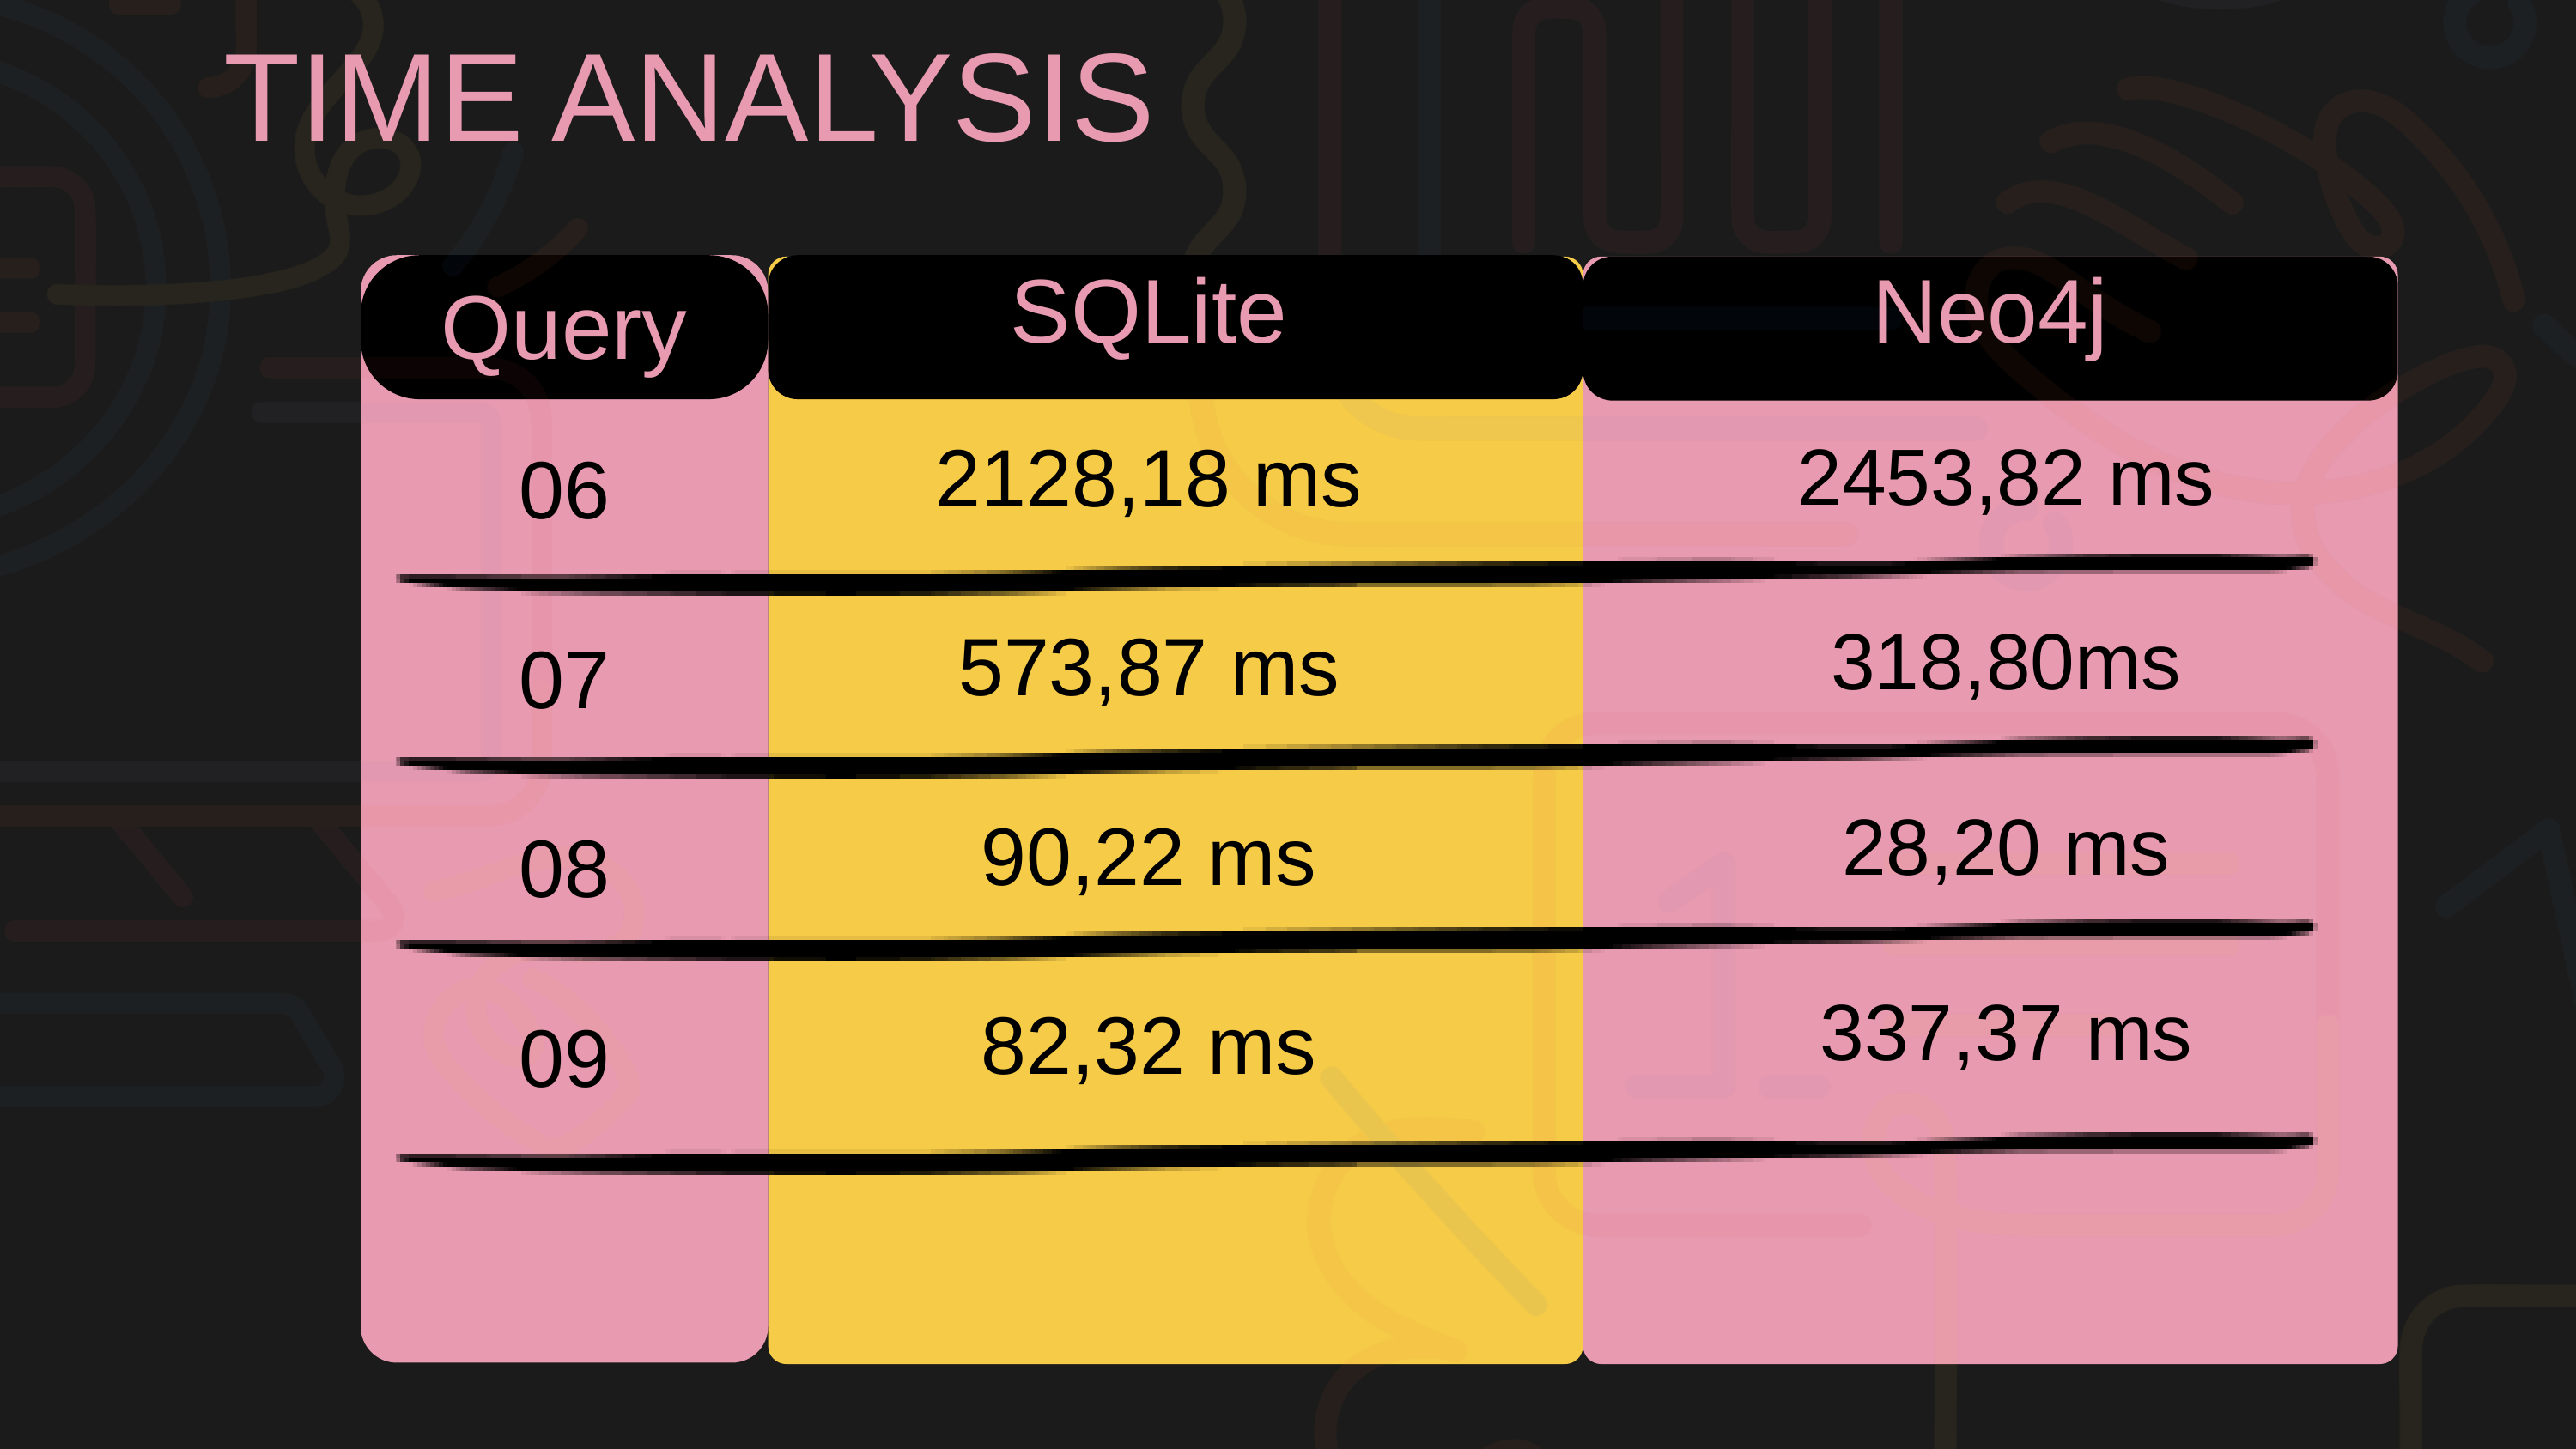

TIME ANALYSIS

SQLite
Neo4j

Query
2128,18 ms

573,87 ms

90,22 ms

82,32 ms

2453,82 ms

318,80ms

28,20 ms

337,37 ms

06

07

08

09